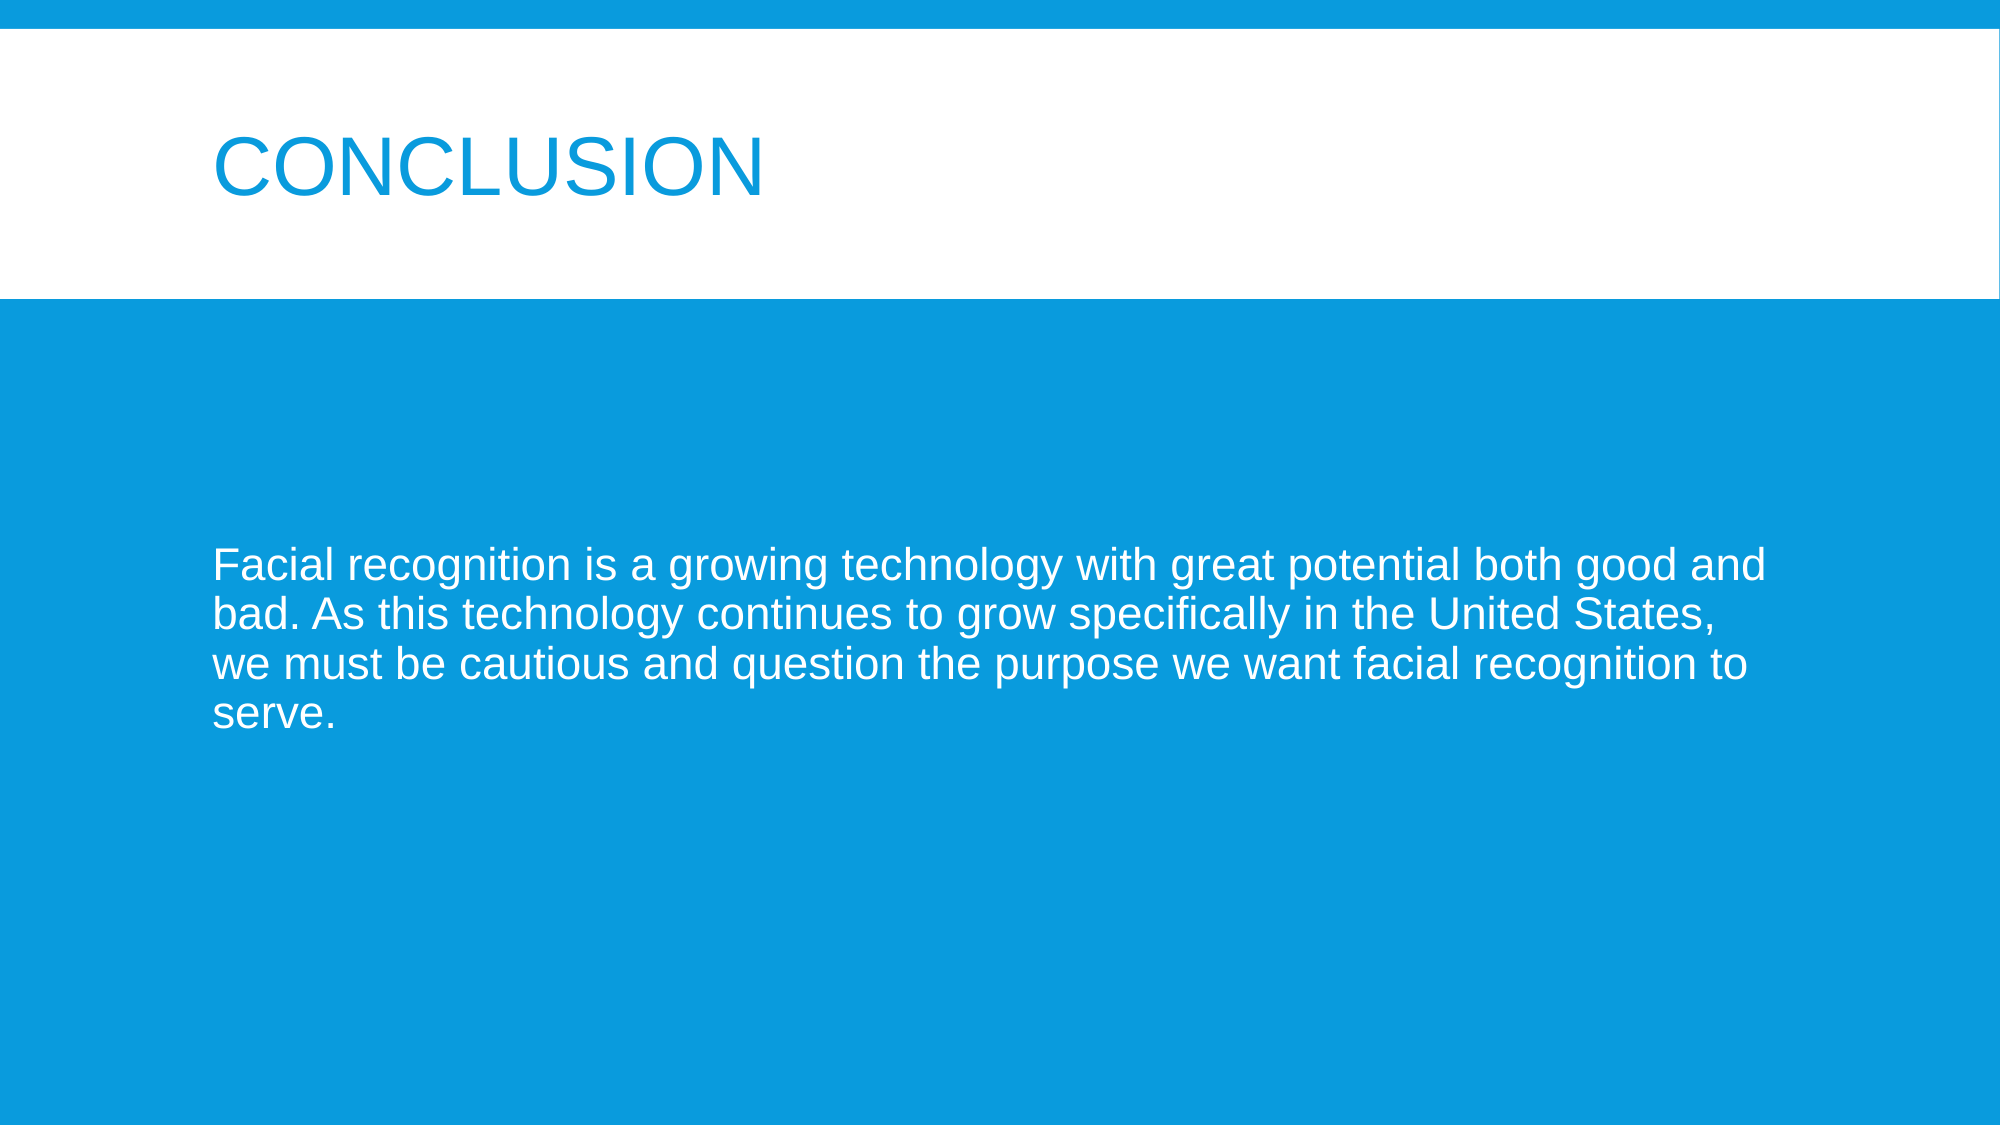

# CONCLUSION

Facial recognition is a growing technology with great potential both good and bad. As this technology continues to grow specifically in the United States, we must be cautious and question the purpose we want facial recognition to serve.